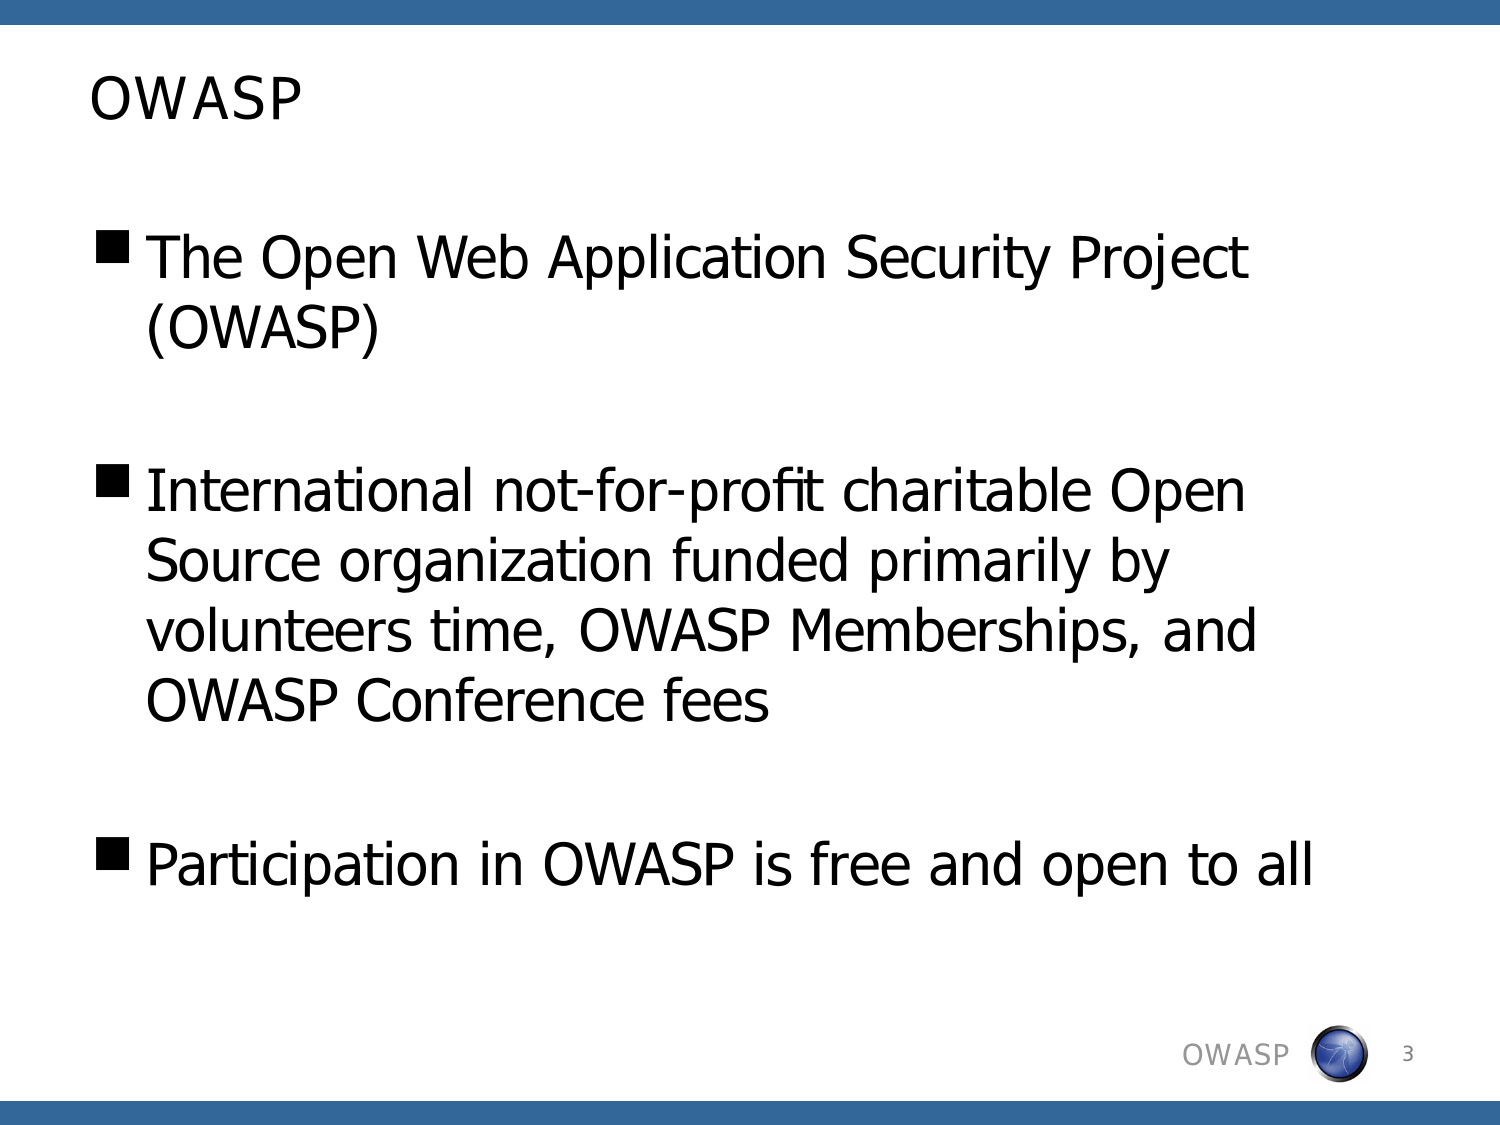

# OWASP
The Open Web Application Security Project (OWASP)

International not-for-profit charitable Open Source organization funded primarily by volunteers time, OWASP Memberships, and OWASP Conference fees

Participation in OWASP is free and open to all

3